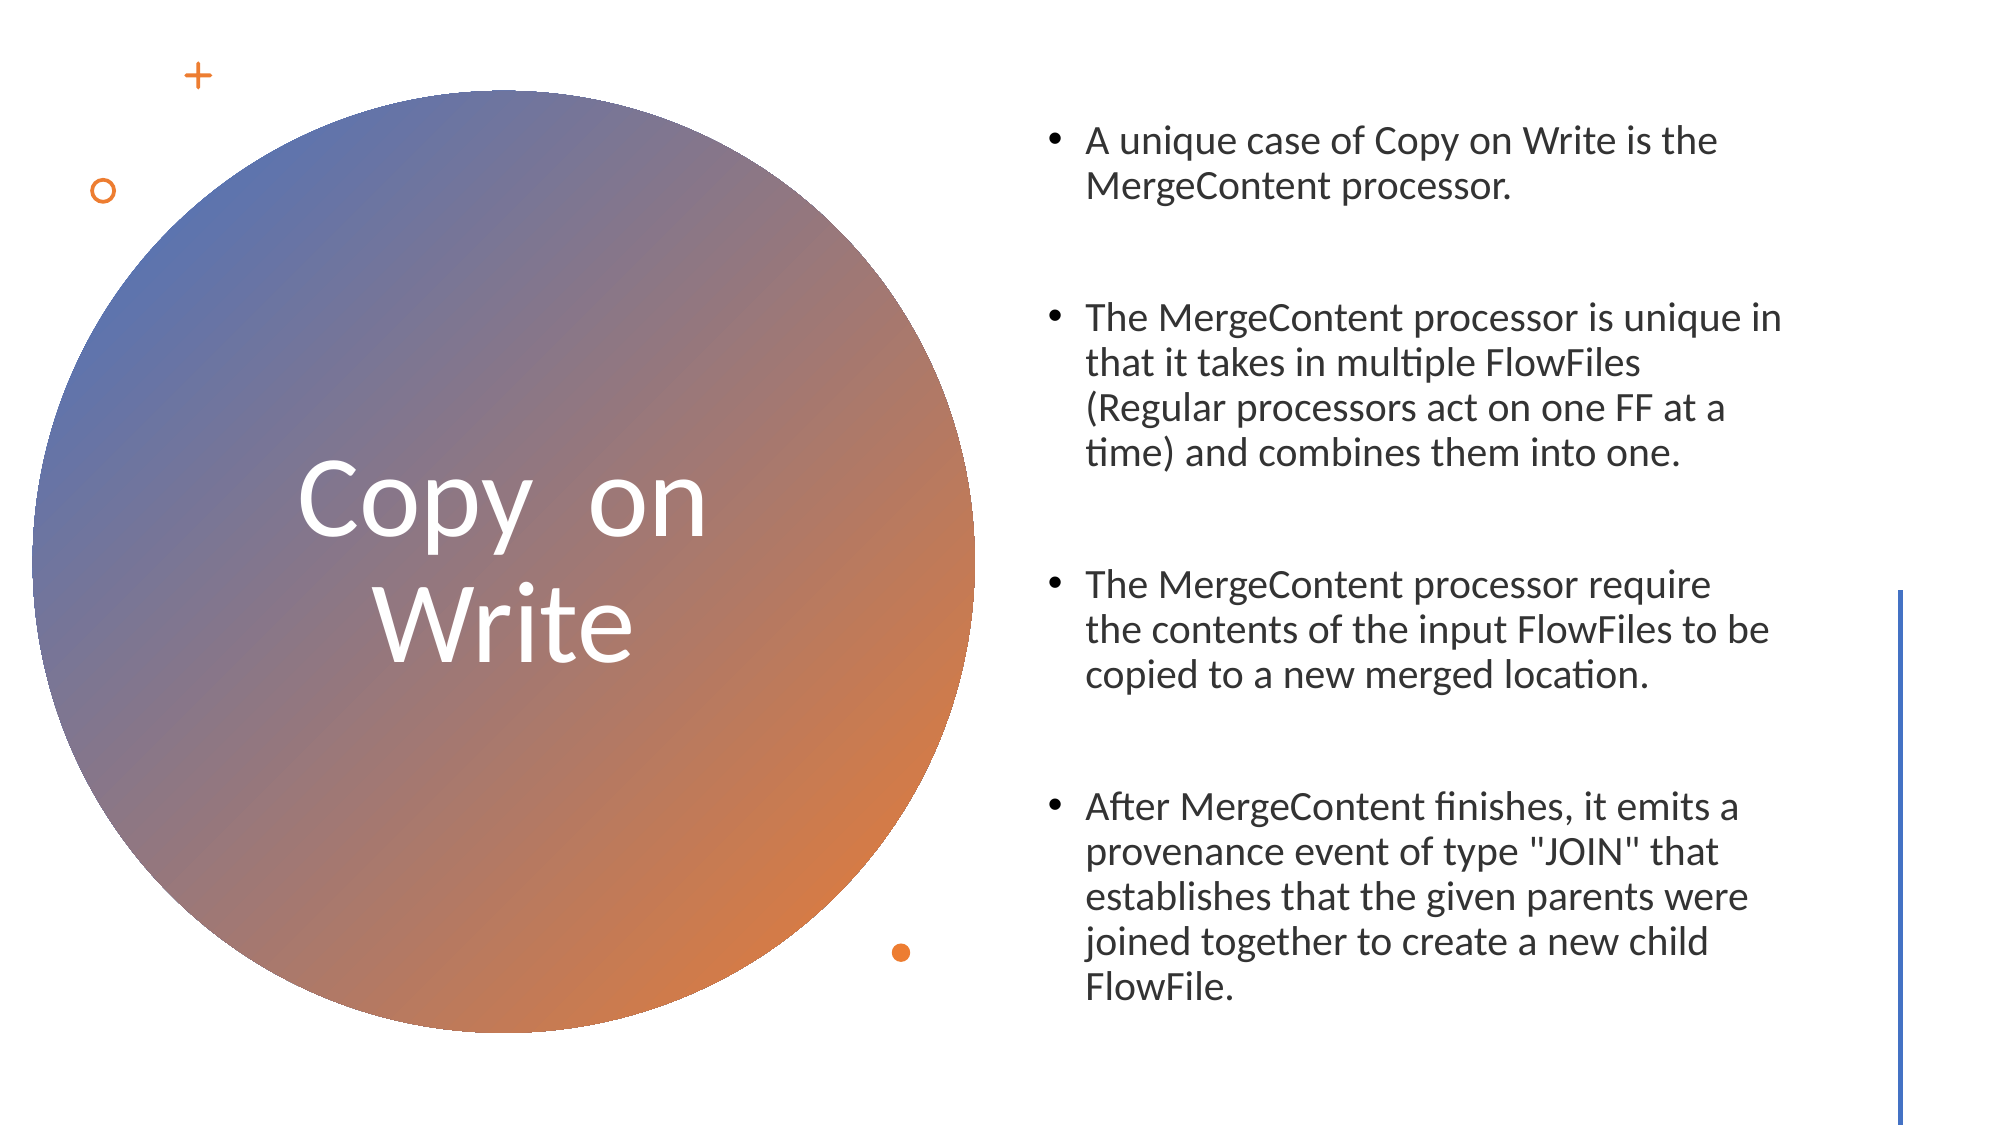

A unique case of Copy on Write is the MergeContent processor.

The MergeContent processor is unique in that it takes in multiple FlowFiles
(Regular processors act on one FF at a time) and combines them into one.

The MergeContent processor require the contents of the input FlowFiles to be copied to a new merged location.

After MergeContent finishes, it emits a provenance event of type "JOIN" that establishes that the given parents were joined together to create a new child FlowFile.

# Copy  on Write